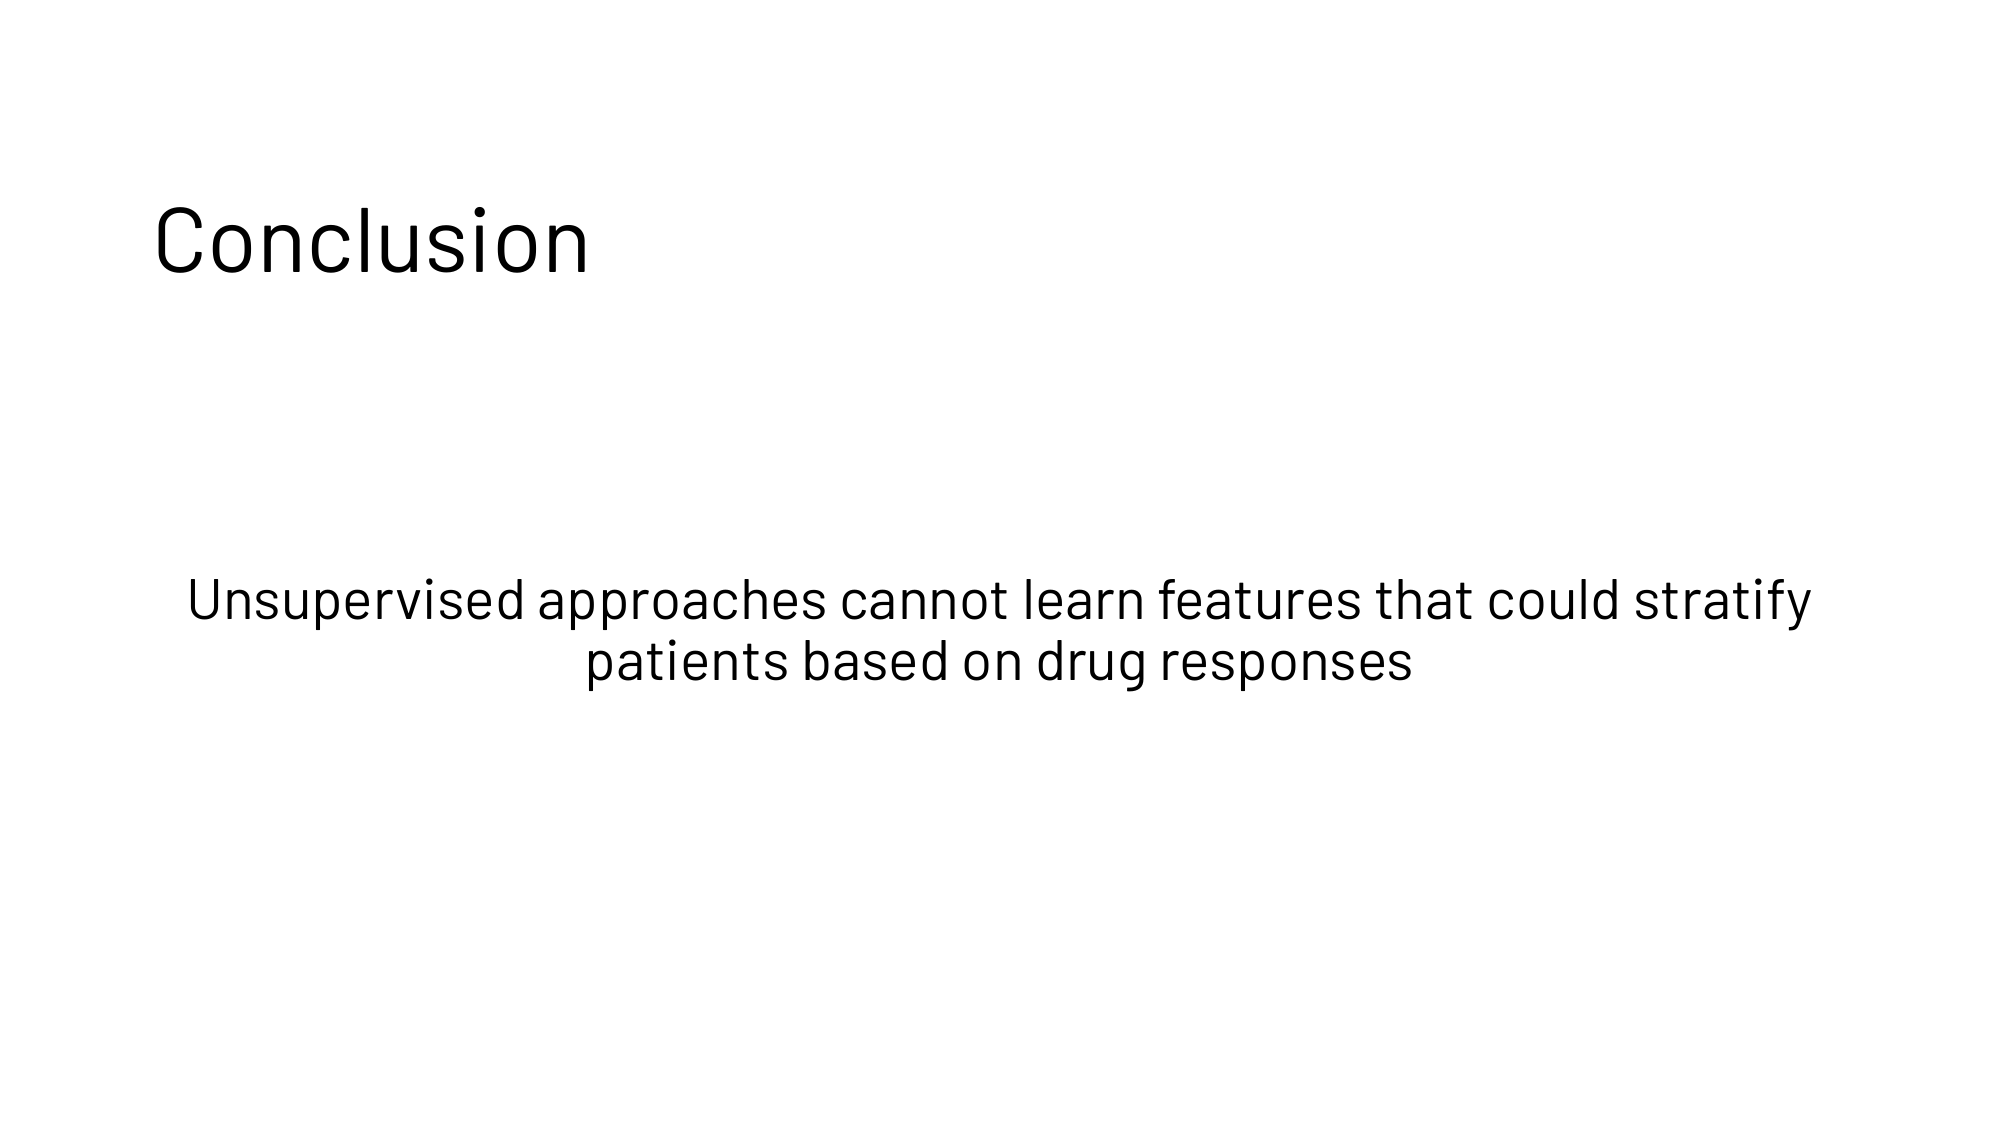

# Conclusion
Unsupervised approaches cannot learn features that could stratify patients based on drug responses